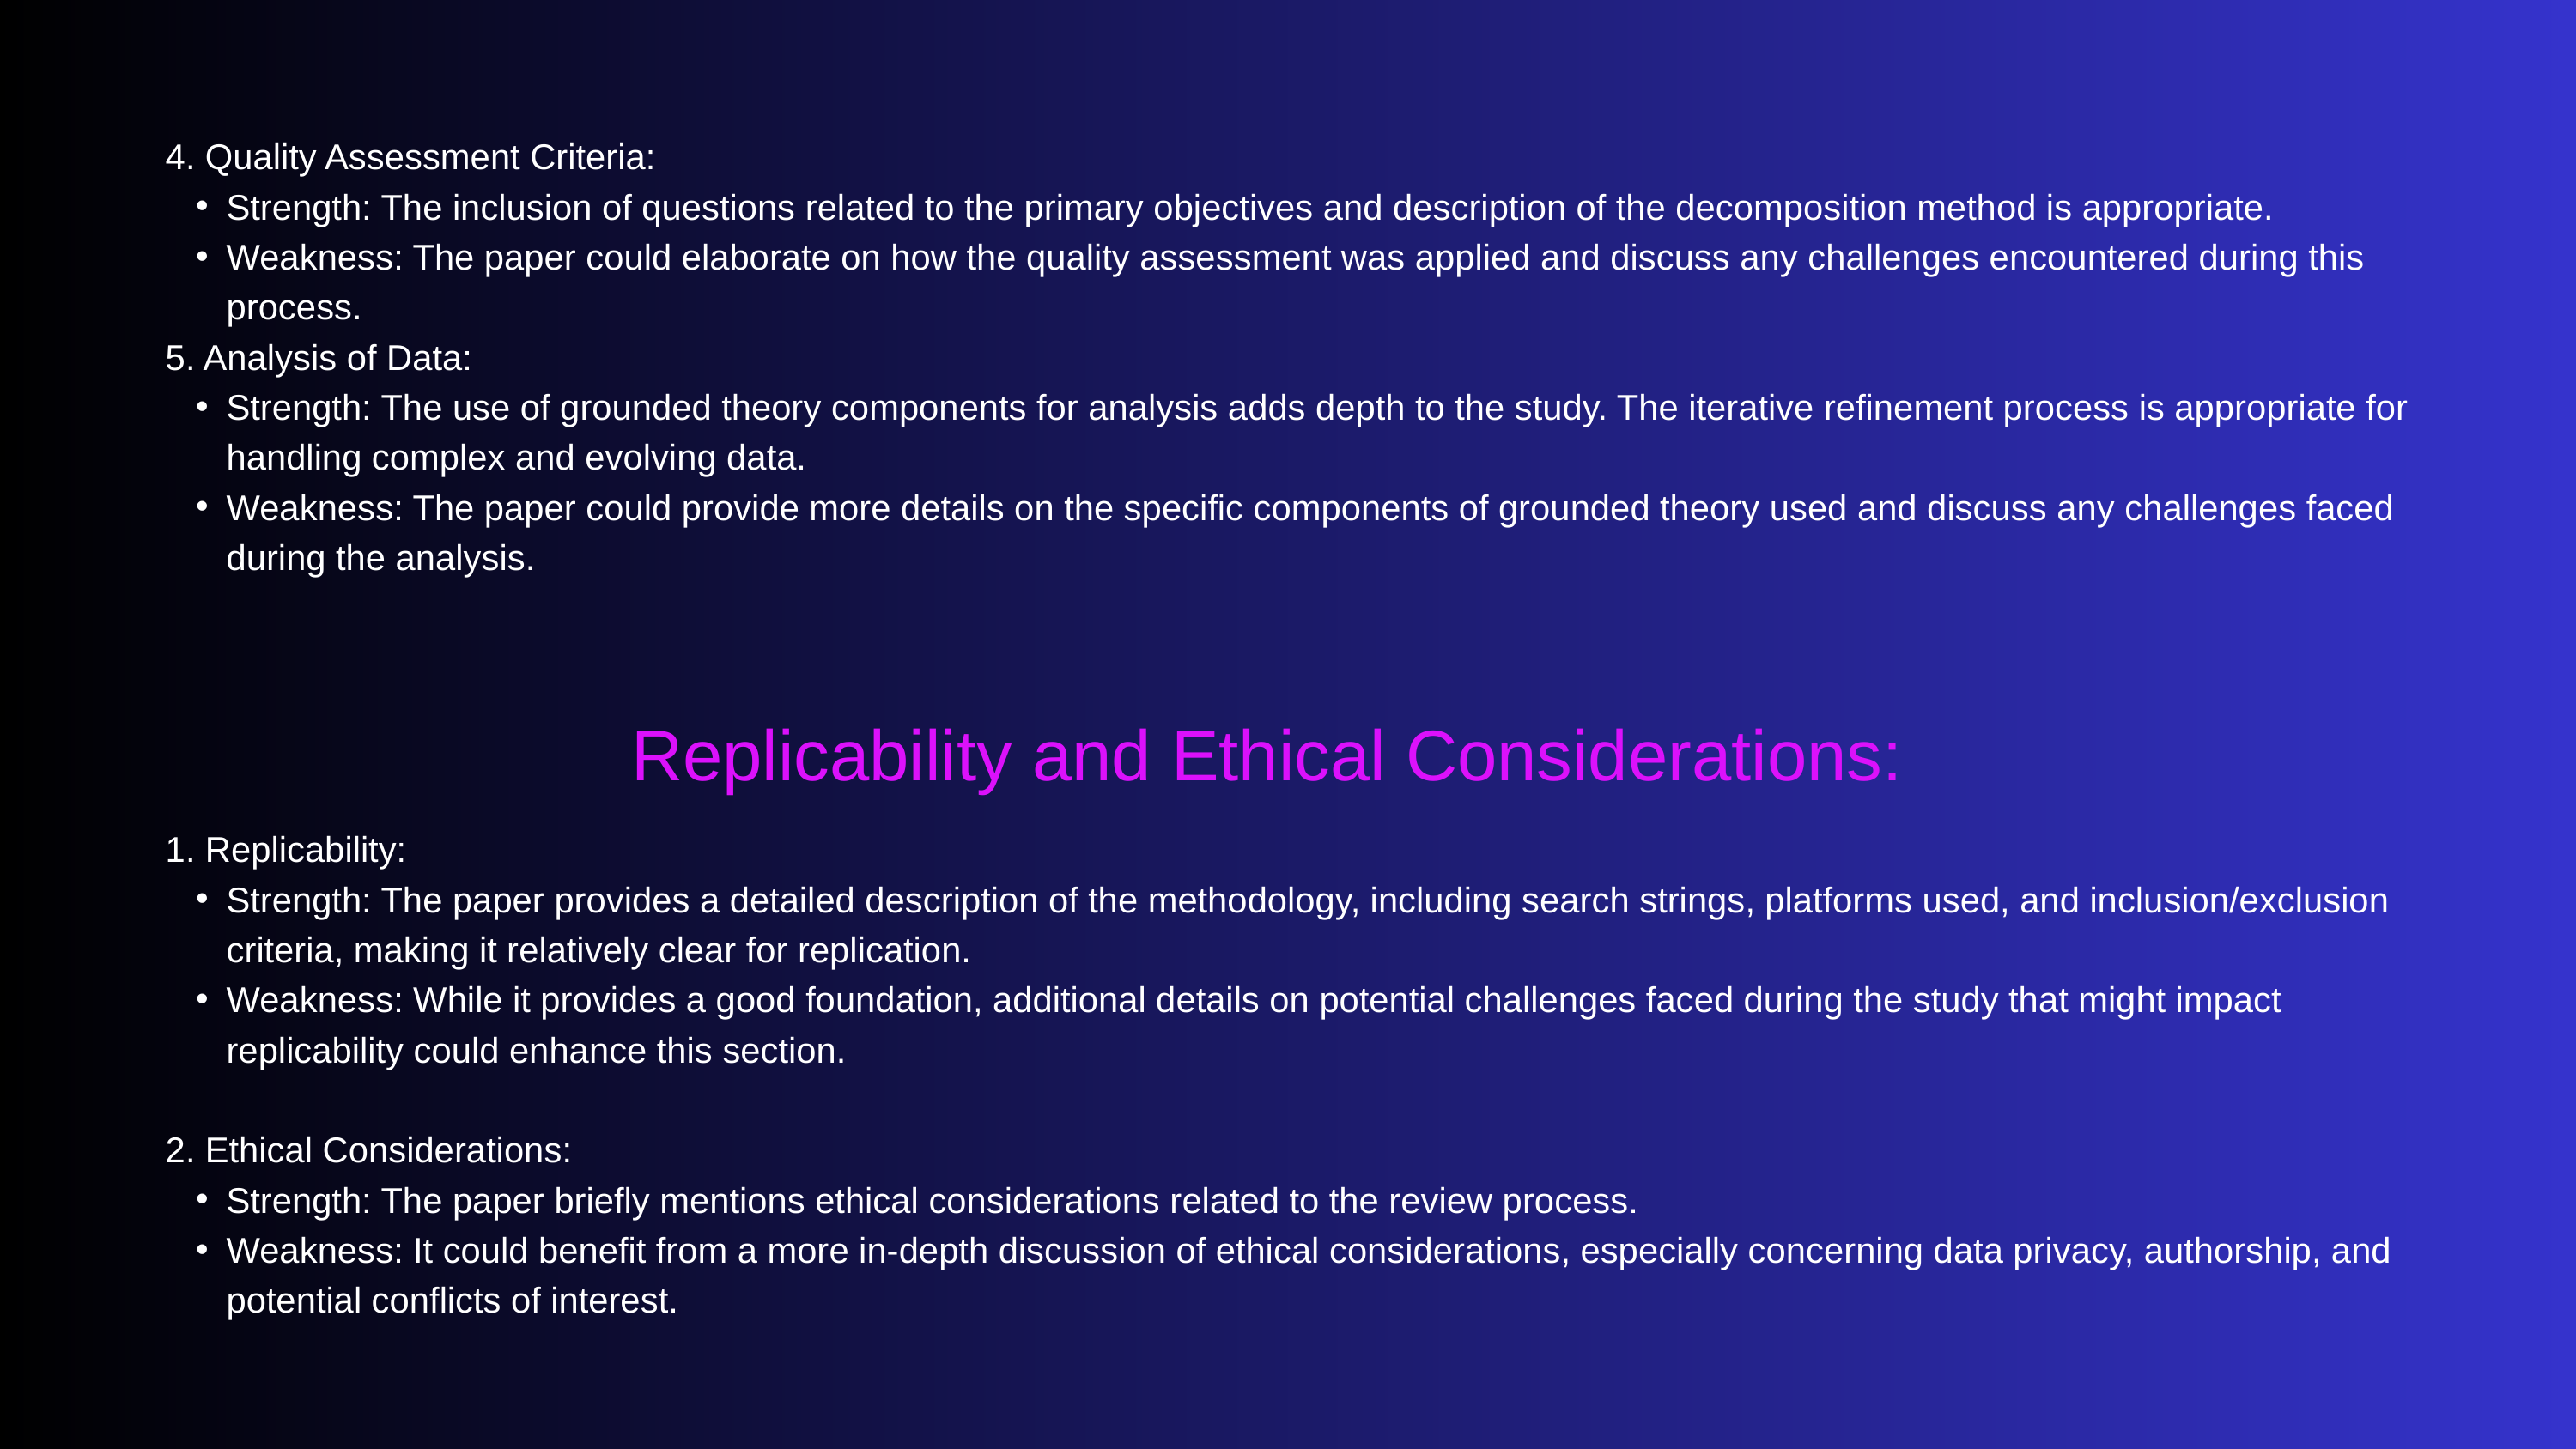

4. Quality Assessment Criteria:
Strength: The inclusion of questions related to the primary objectives and description of the decomposition method is appropriate.
Weakness: The paper could elaborate on how the quality assessment was applied and discuss any challenges encountered during this process.
5. Analysis of Data:
Strength: The use of grounded theory components for analysis adds depth to the study. The iterative refinement process is appropriate for handling complex and evolving data.
Weakness: The paper could provide more details on the specific components of grounded theory used and discuss any challenges faced during the analysis.

Replicability and Ethical Considerations:
1. Replicability:
Strength: The paper provides a detailed description of the methodology, including search strings, platforms used, and inclusion/exclusion criteria, making it relatively clear for replication.
Weakness: While it provides a good foundation, additional details on potential challenges faced during the study that might impact replicability could enhance this section.

2. Ethical Considerations:
Strength: The paper briefly mentions ethical considerations related to the review process.
Weakness: It could benefit from a more in-depth discussion of ethical considerations, especially concerning data privacy, authorship, and potential conflicts of interest.